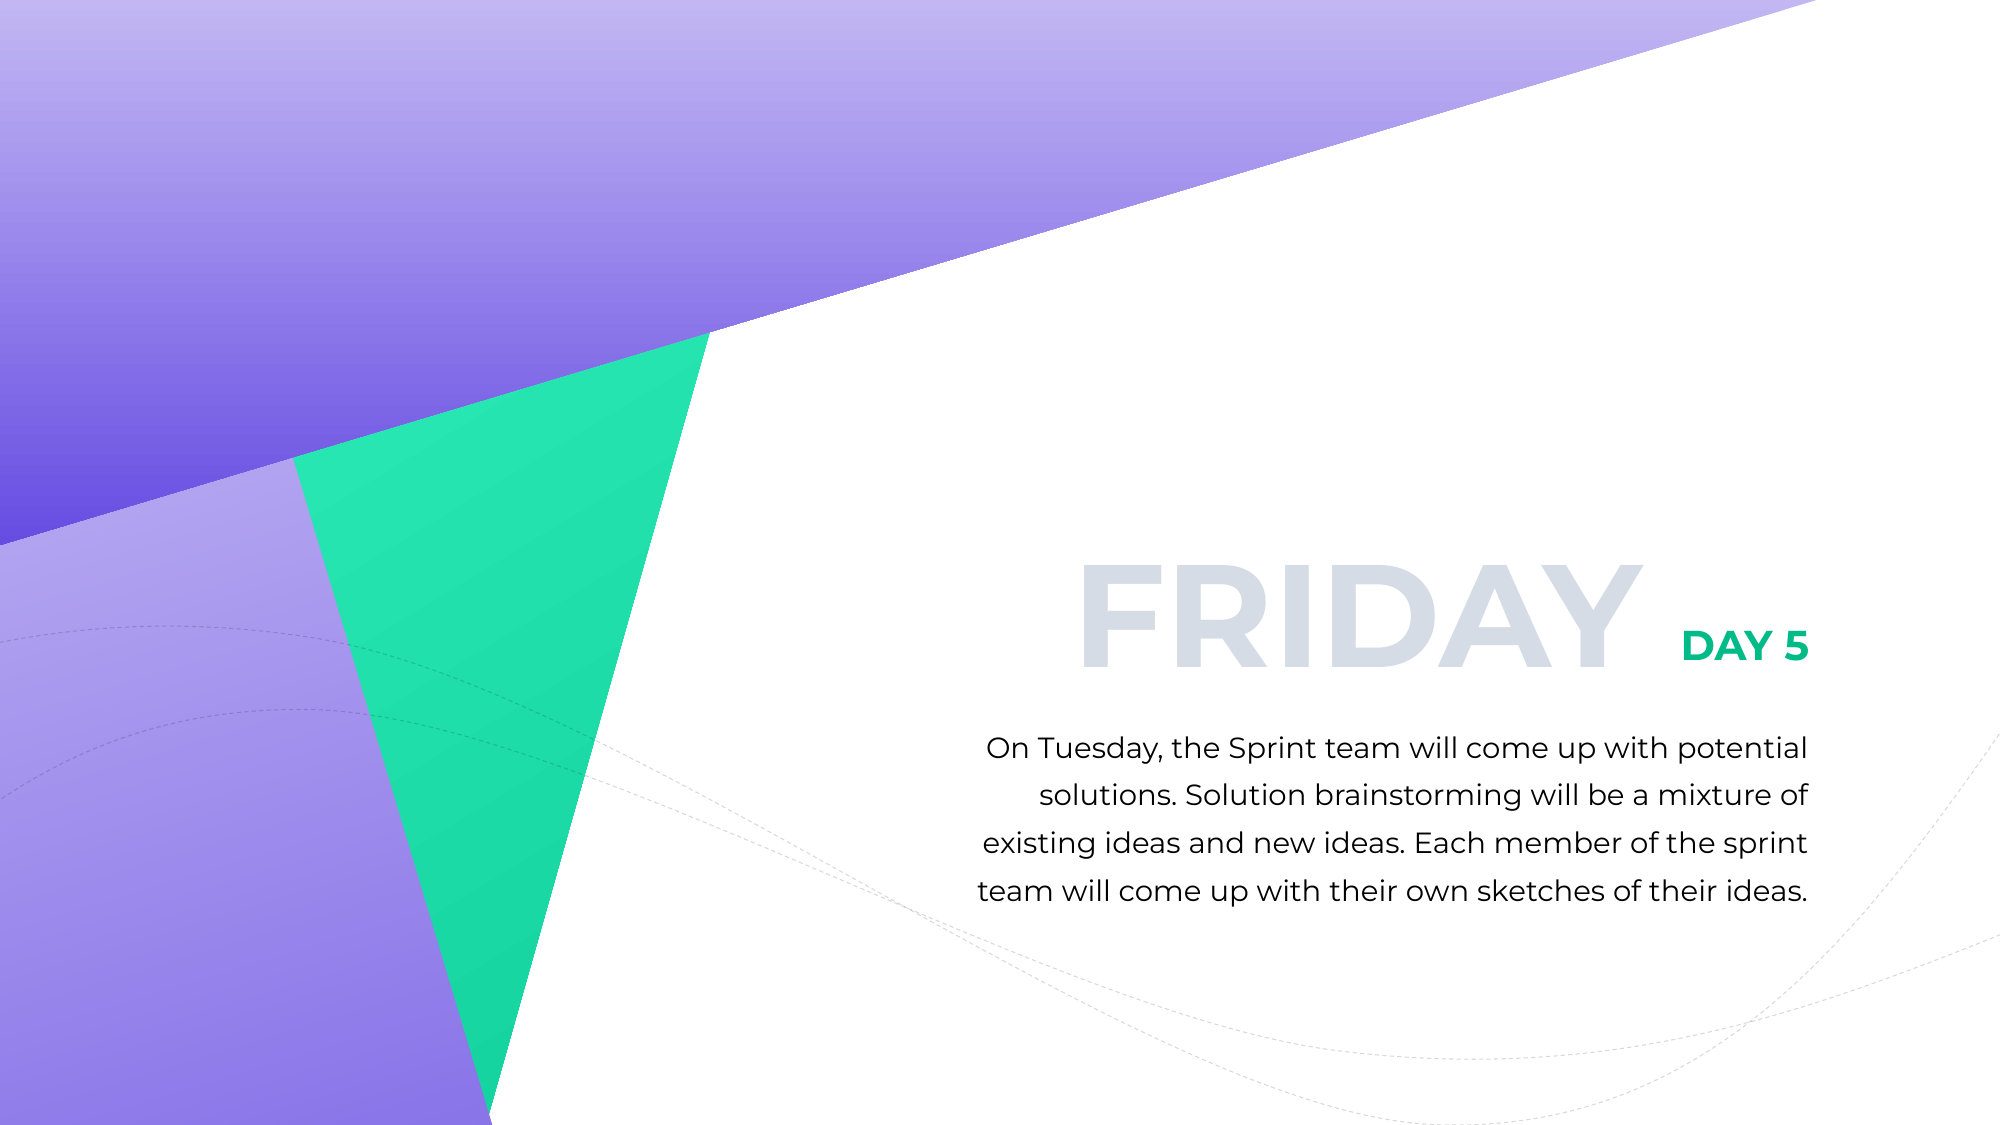

DAY 5:
FRIDAY
FRIDAY
DAY 5
On Tuesday, the Sprint team will come up with potential solutions. Solution brainstorming will be a mixture of existing ideas and new ideas. Each member of the sprint team will come up with their own sketches of their ideas.

On Friday, interview customers and learn by watching them use and react to the prototype. The entire sprint team will watch each interview in a separate room and take notes so that the interviewer can focus on the conversation.